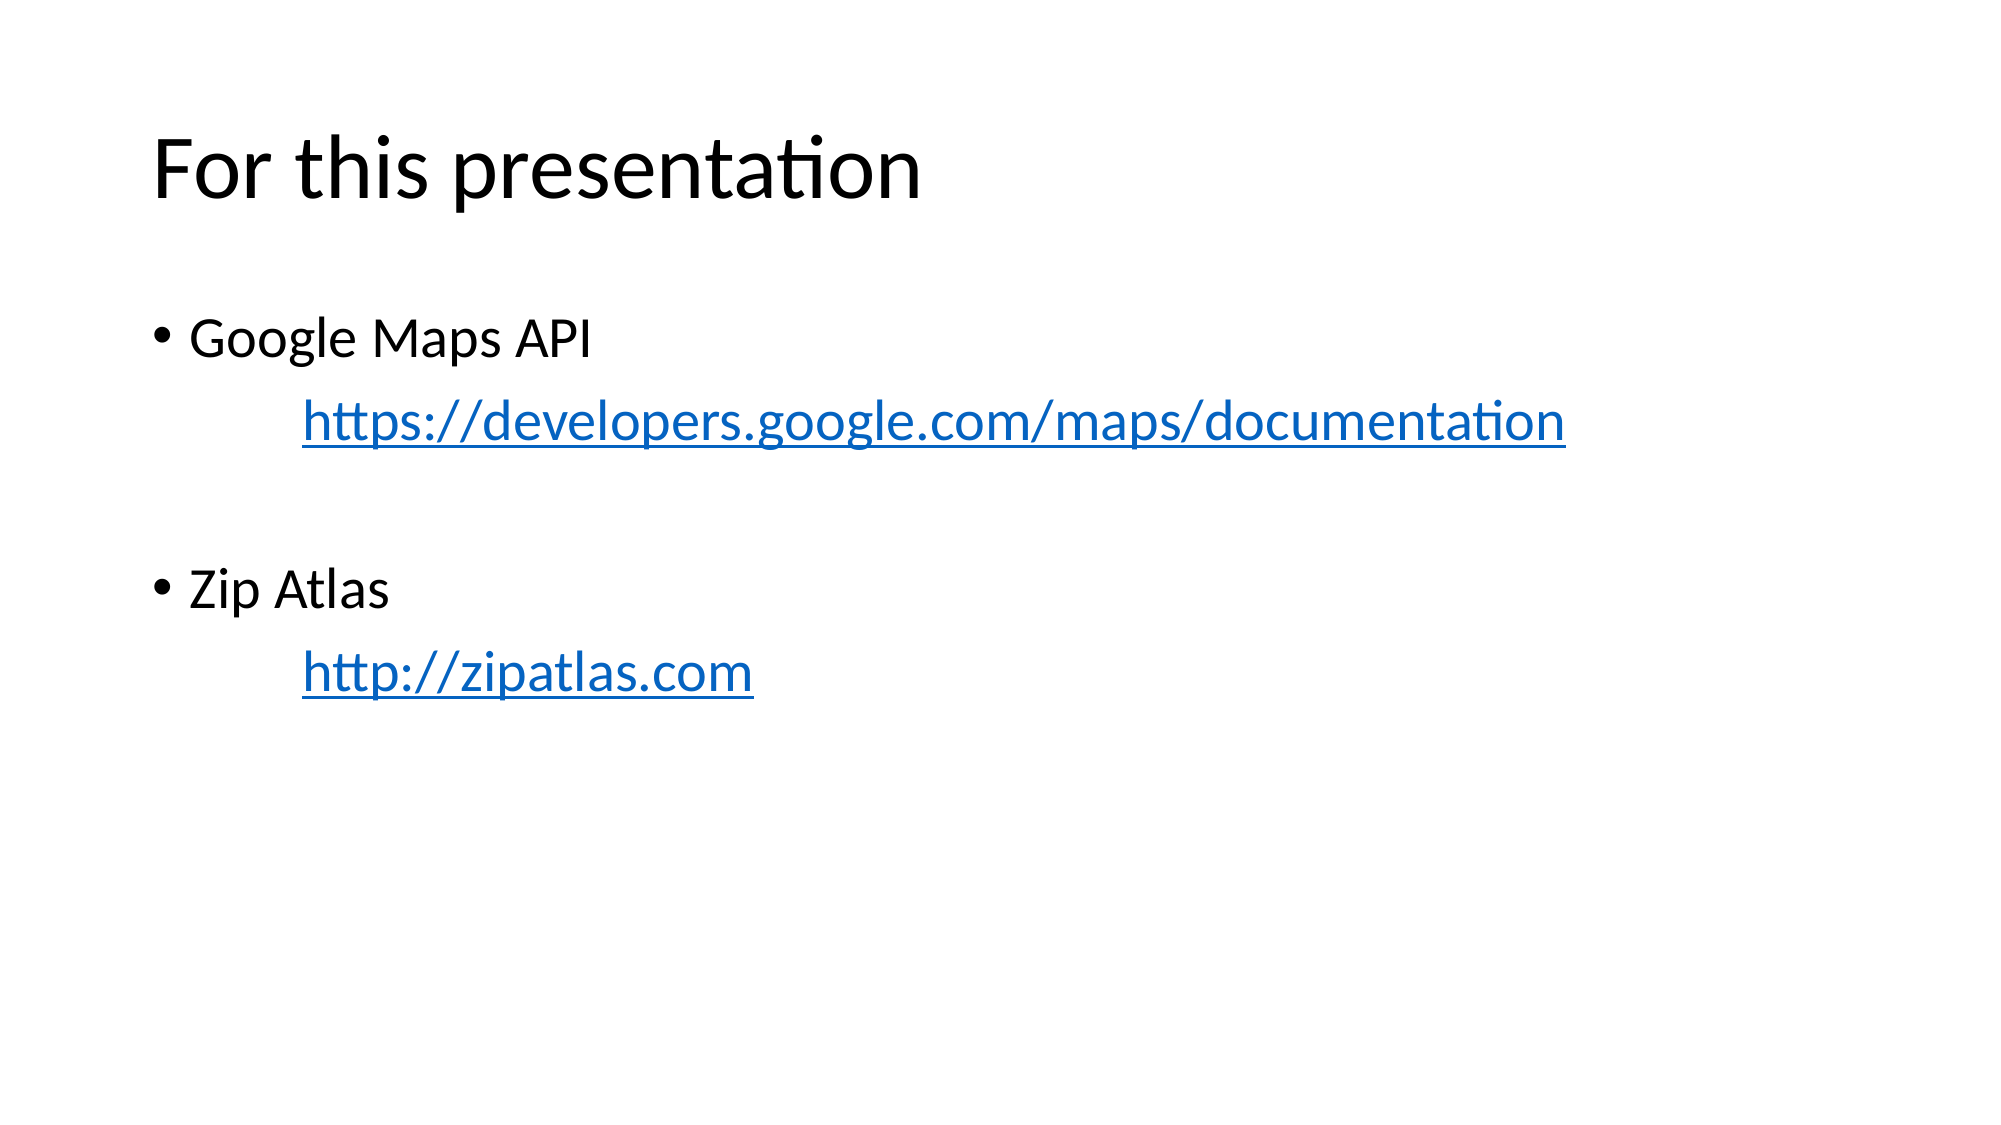

# For this presentation
Google Maps API
	https://developers.google.com/maps/documentation

Zip Atlas
	http://zipatlas.com